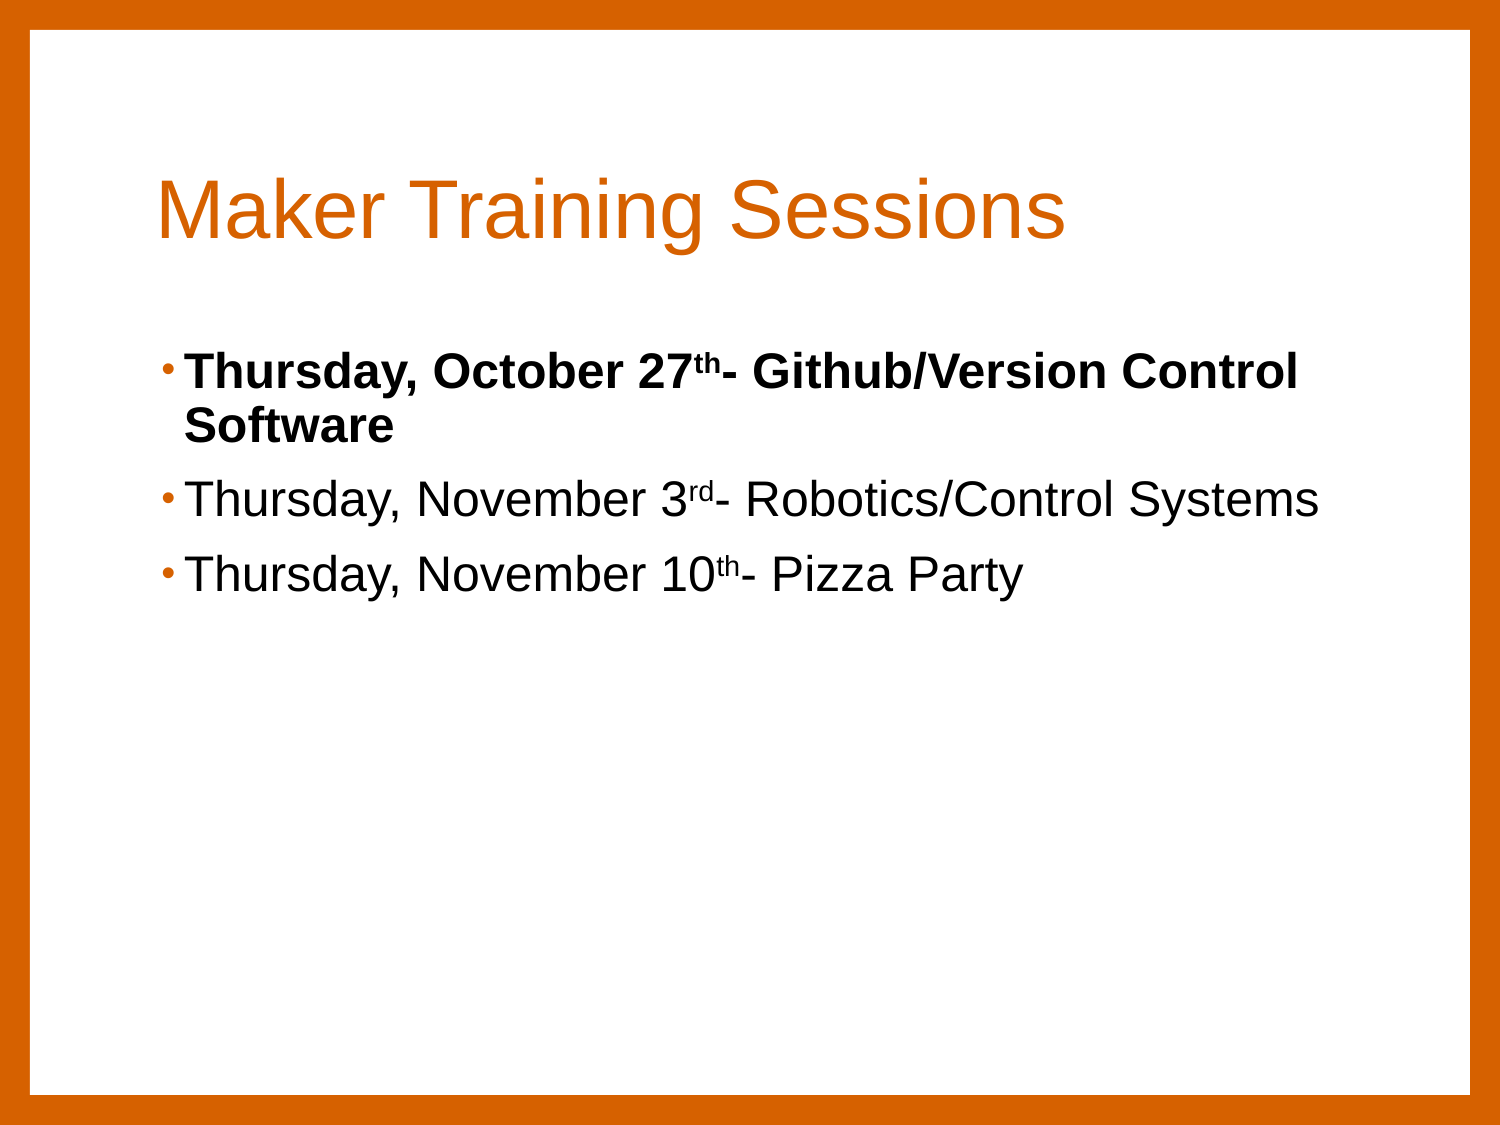

# Maker Training Sessions
Thursday, October 27th- Github/Version Control Software
Thursday, November 3rd- Robotics/Control Systems
Thursday, November 10th- Pizza Party